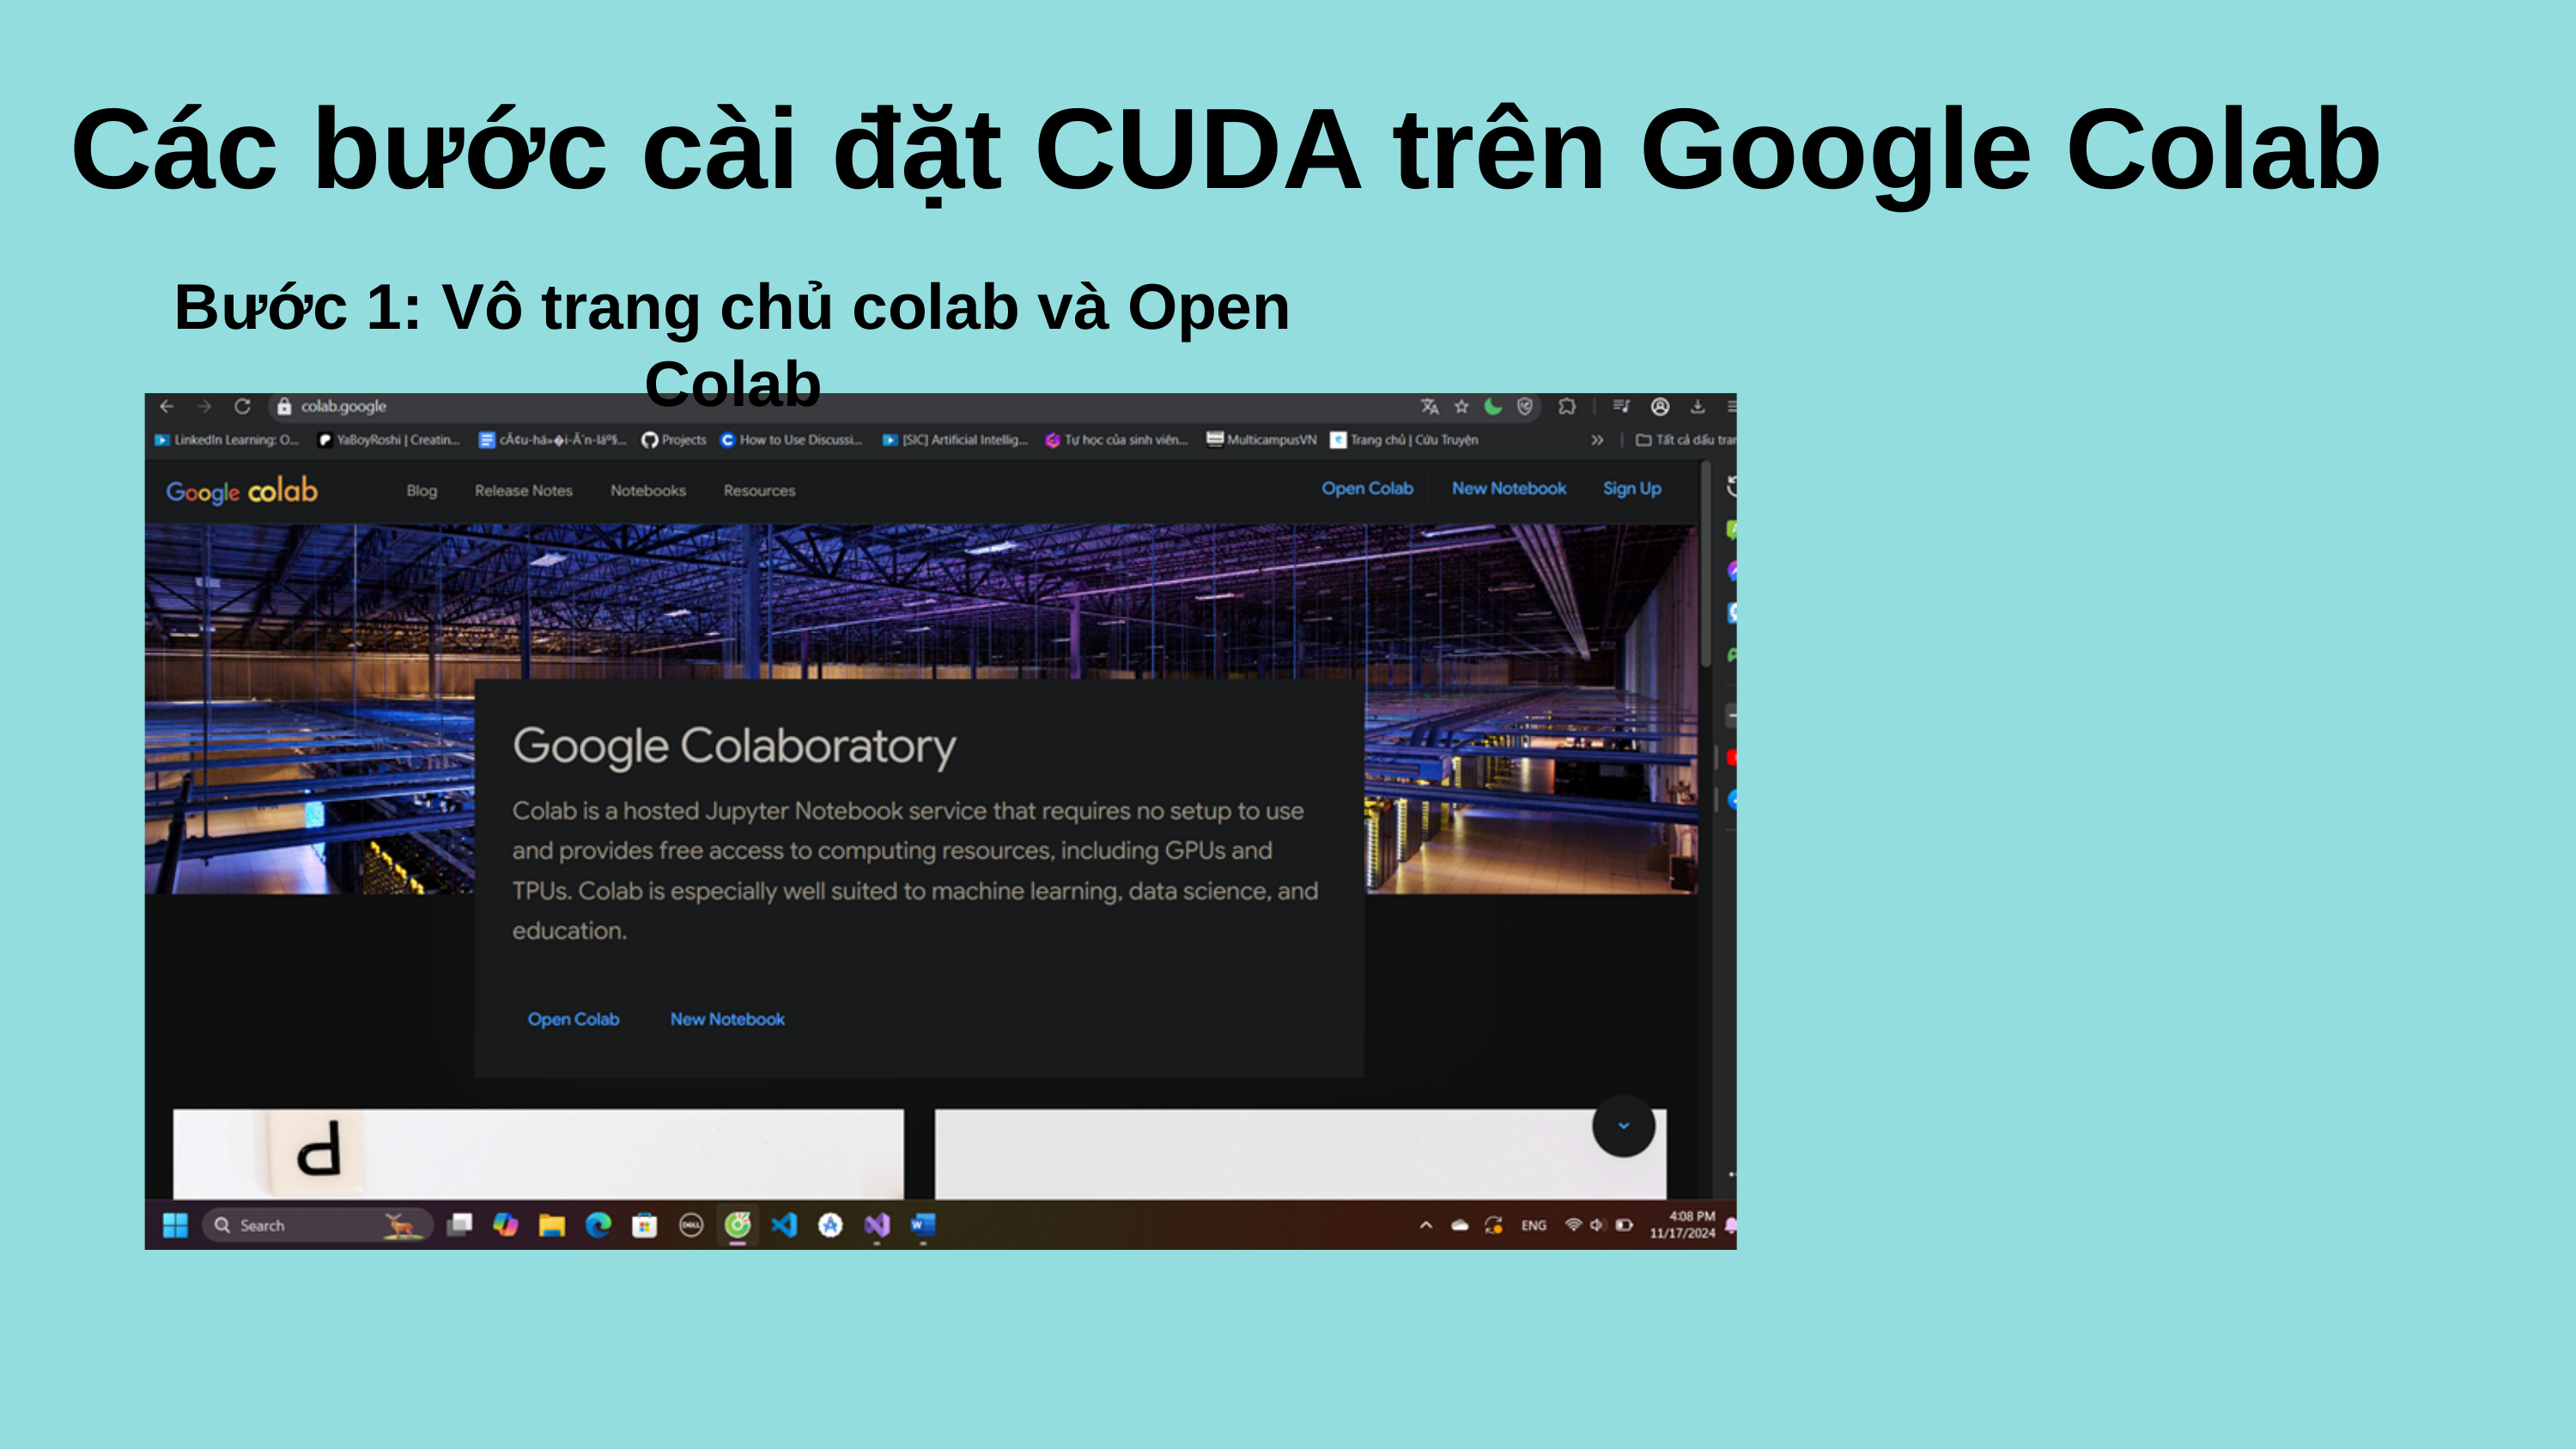

Các bước cài đặt CUDA trên Google Colab
Bước 1: Vô trang chủ colab và Open Colab